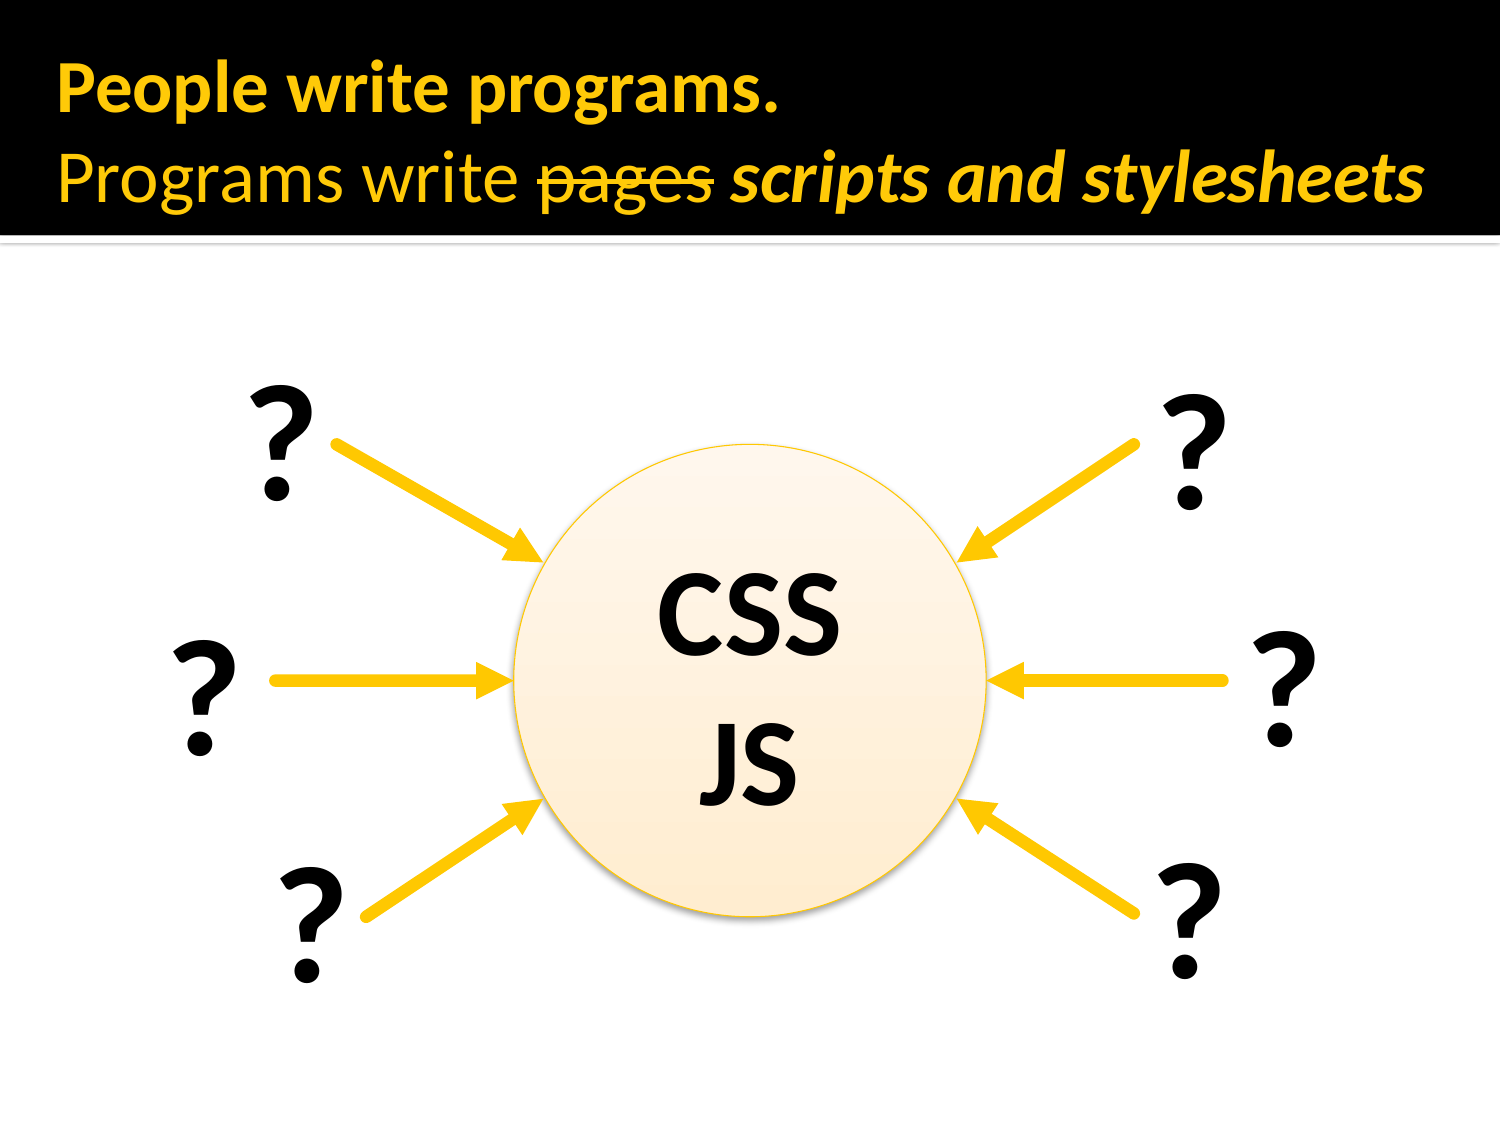

# People write programs. Programs write pages scripts and stylesheets
?
?
CSS
JS
?
?
?
?